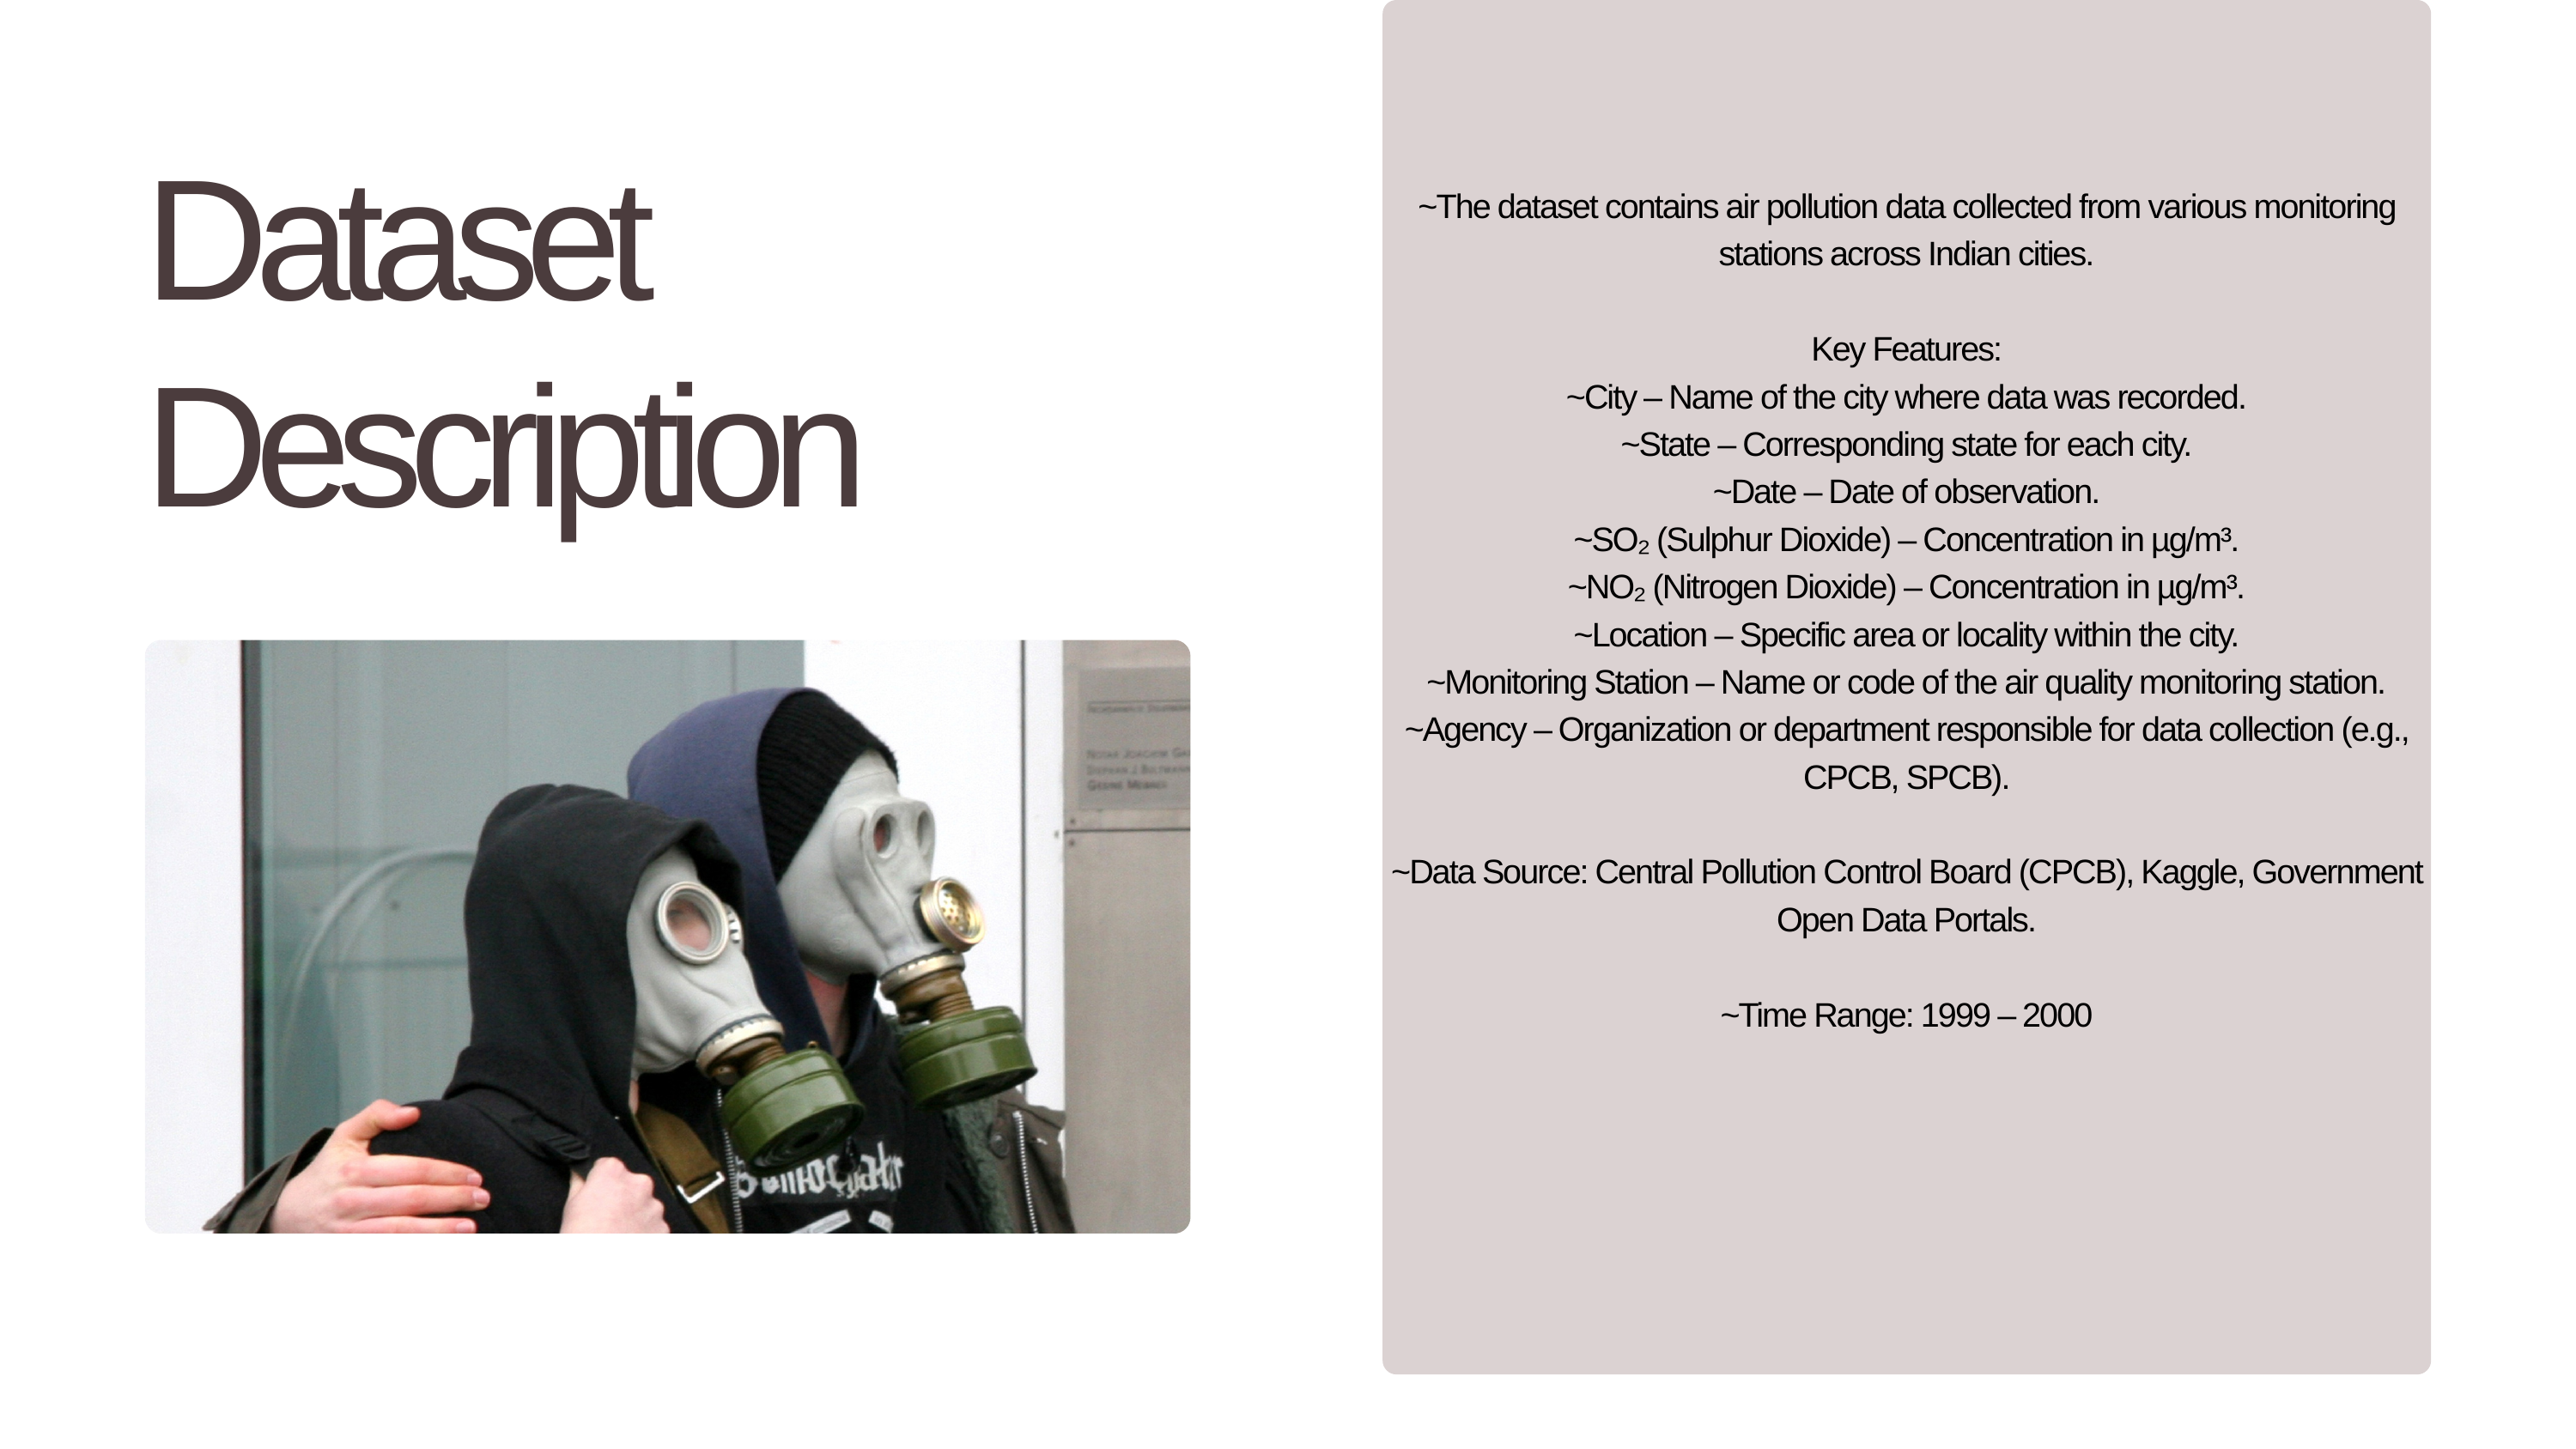

~The dataset contains air pollution data collected from various monitoring stations across Indian cities.

Key Features:
~City – Name of the city where data was recorded.
~State – Corresponding state for each city.
~Date – Date of observation.
~SO₂ (Sulphur Dioxide) – Concentration in µg/m³.
~NO₂ (Nitrogen Dioxide) – Concentration in µg/m³.
~Location – Specific area or locality within the city.
~Monitoring Station – Name or code of the air quality monitoring station.
~Agency – Organization or department responsible for data collection (e.g., CPCB, SPCB).

~Data Source: Central Pollution Control Board (CPCB), Kaggle, Government Open Data Portals.

~Time Range: 1999 – 2000

Dataset Description